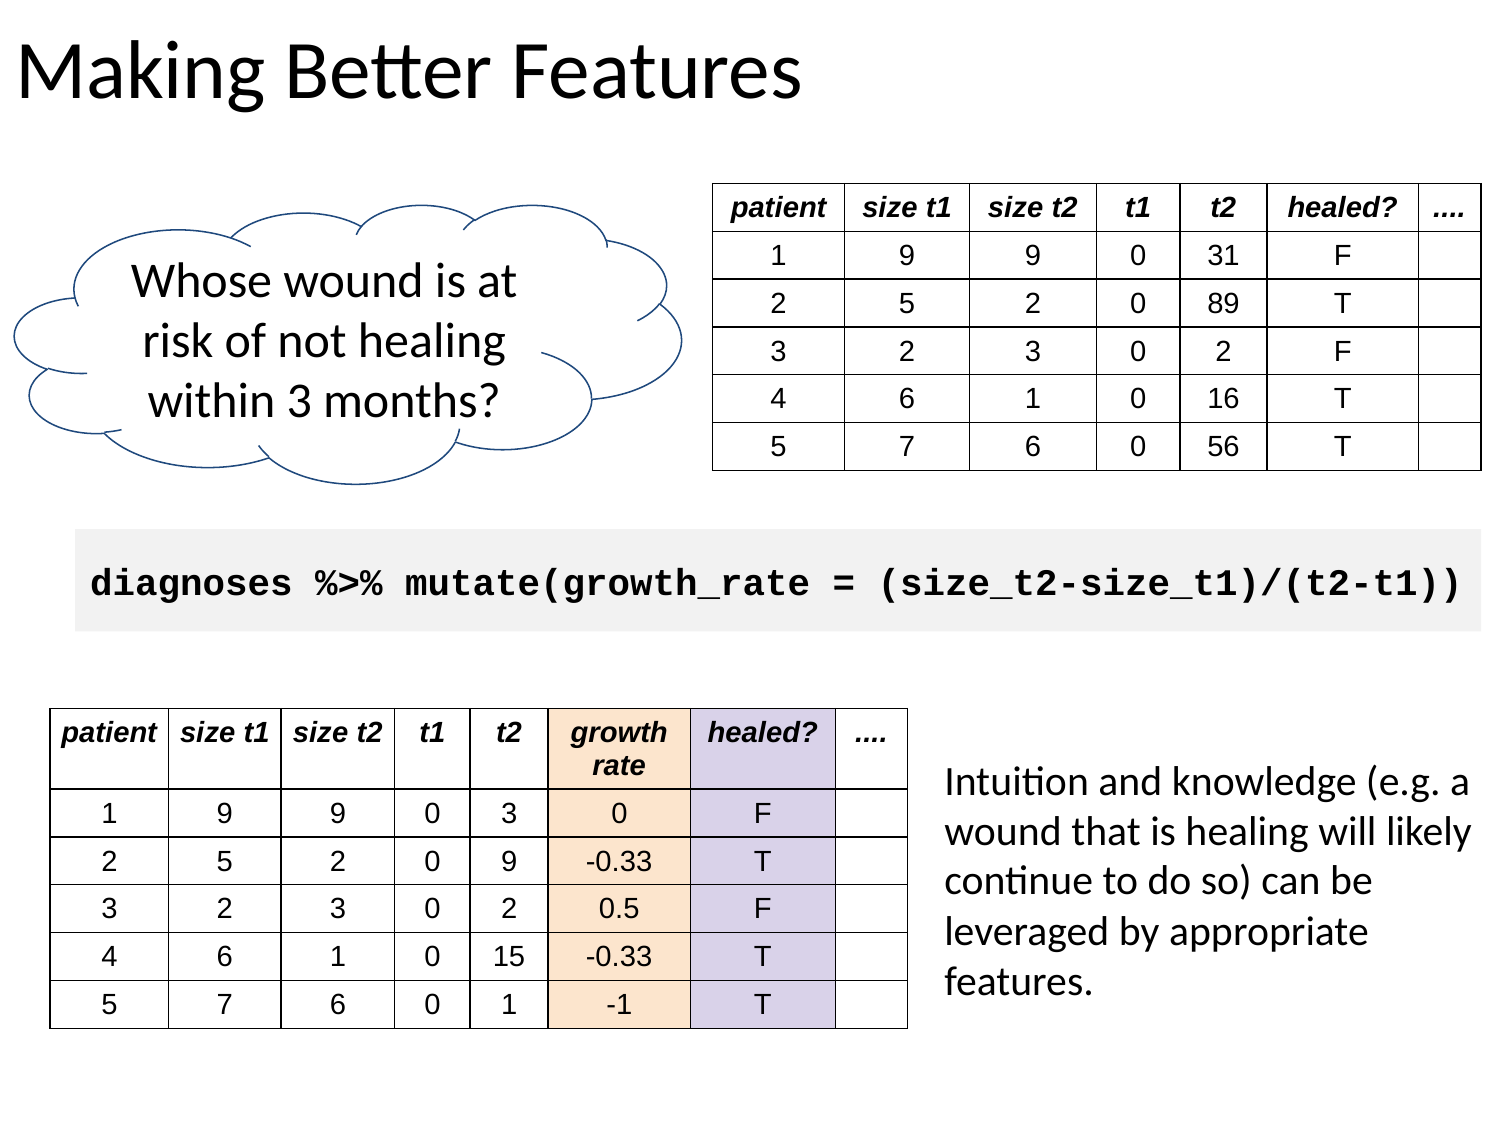

# Making Better Features
| patient | size t1 | size t2 | t1 | t2 | healed? | .... |
| --- | --- | --- | --- | --- | --- | --- |
| 1 | 9 | 9 | 0 | 31 | F |  |
| 2 | 5 | 2 | 0 | 89 | T |  |
| 3 | 2 | 3 | 0 | 2 | F |  |
| 4 | 6 | 1 | 0 | 16 | T |  |
| 5 | 7 | 6 | 0 | 56 | T |  |
Whose wound is at risk of not healing within 3 months?
diagnoses %>% mutate(growth_rate = (size_t2-size_t1)/(t2-t1))
| patient | size t1 | size t2 | t1 | t2 | growth rate | healed? | .... |
| --- | --- | --- | --- | --- | --- | --- | --- |
| 1 | 9 | 9 | 0 | 3 | 0 | F |  |
| 2 | 5 | 2 | 0 | 9 | -0.33 | T |  |
| 3 | 2 | 3 | 0 | 2 | 0.5 | F |  |
| 4 | 6 | 1 | 0 | 15 | -0.33 | T |  |
| 5 | 7 | 6 | 0 | 1 | -1 | T |  |
Intuition and knowledge (e.g. a wound that is healing will likely continue to do so) can be leveraged by appropriate features.